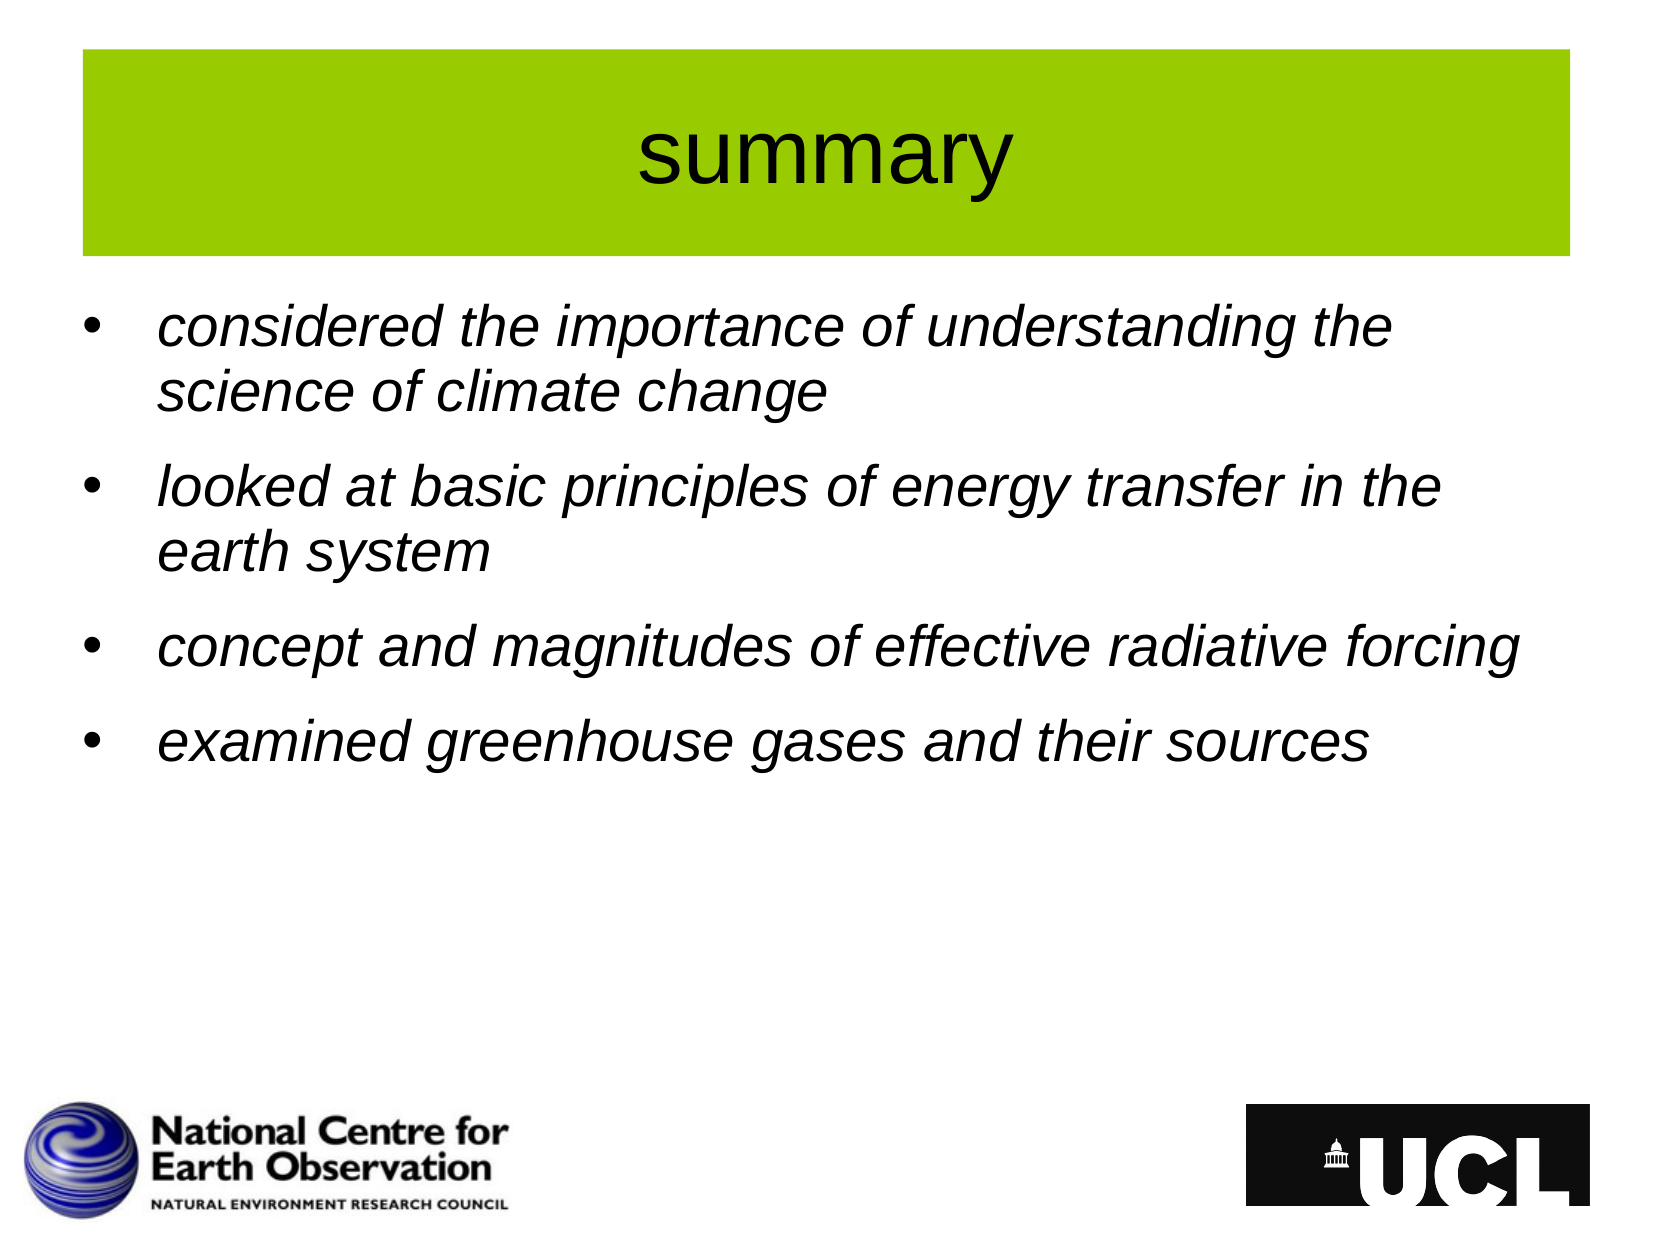

# summary
considered the importance of understanding the science of climate change
looked at basic principles of energy transfer in the earth system
concept and magnitudes of effective radiative forcing
examined greenhouse gases and their sources